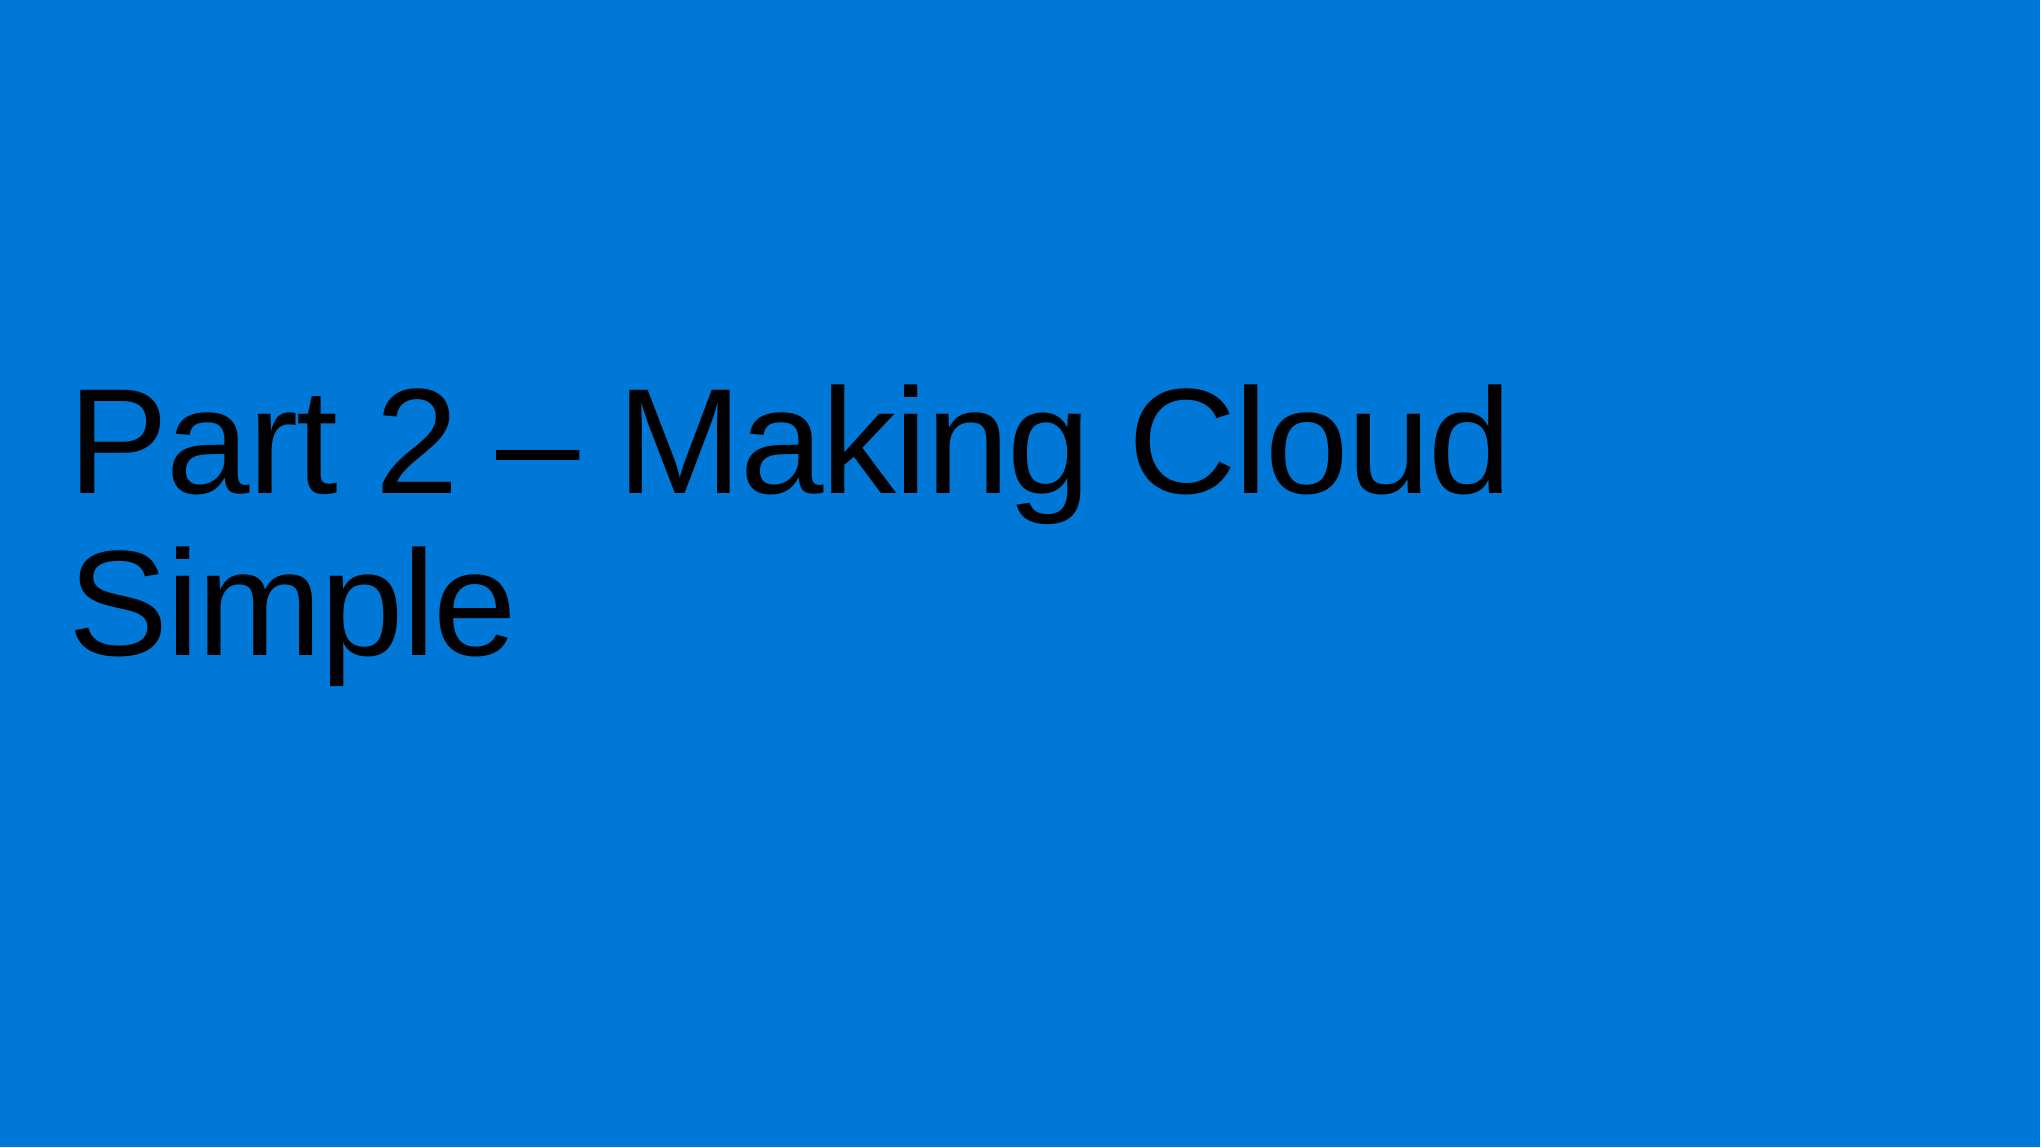

# Part 2 – Making Cloud Simple